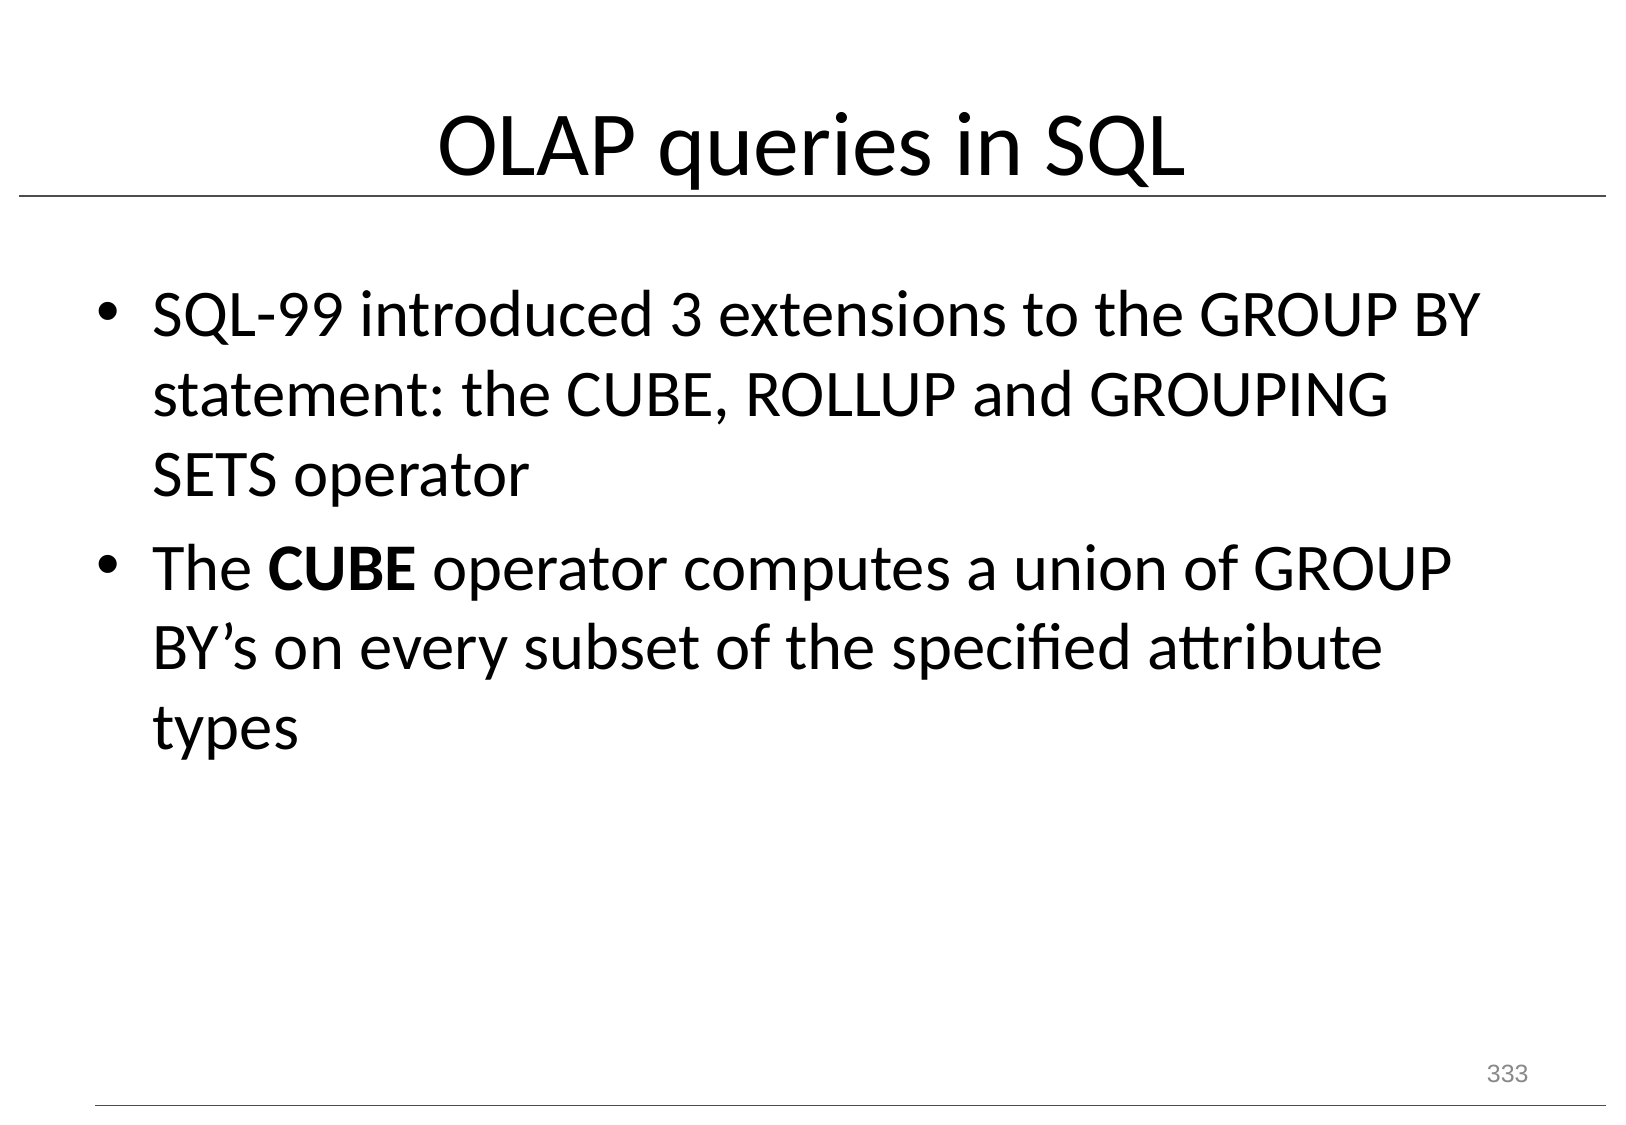

# OLAP queries in SQL
SQL-99 introduced 3 extensions to the GROUP BY statement: the CUBE, ROLLUP and GROUPING SETS operator
The CUBE operator computes a union of GROUP BY’s on every subset of the specified attribute types
333